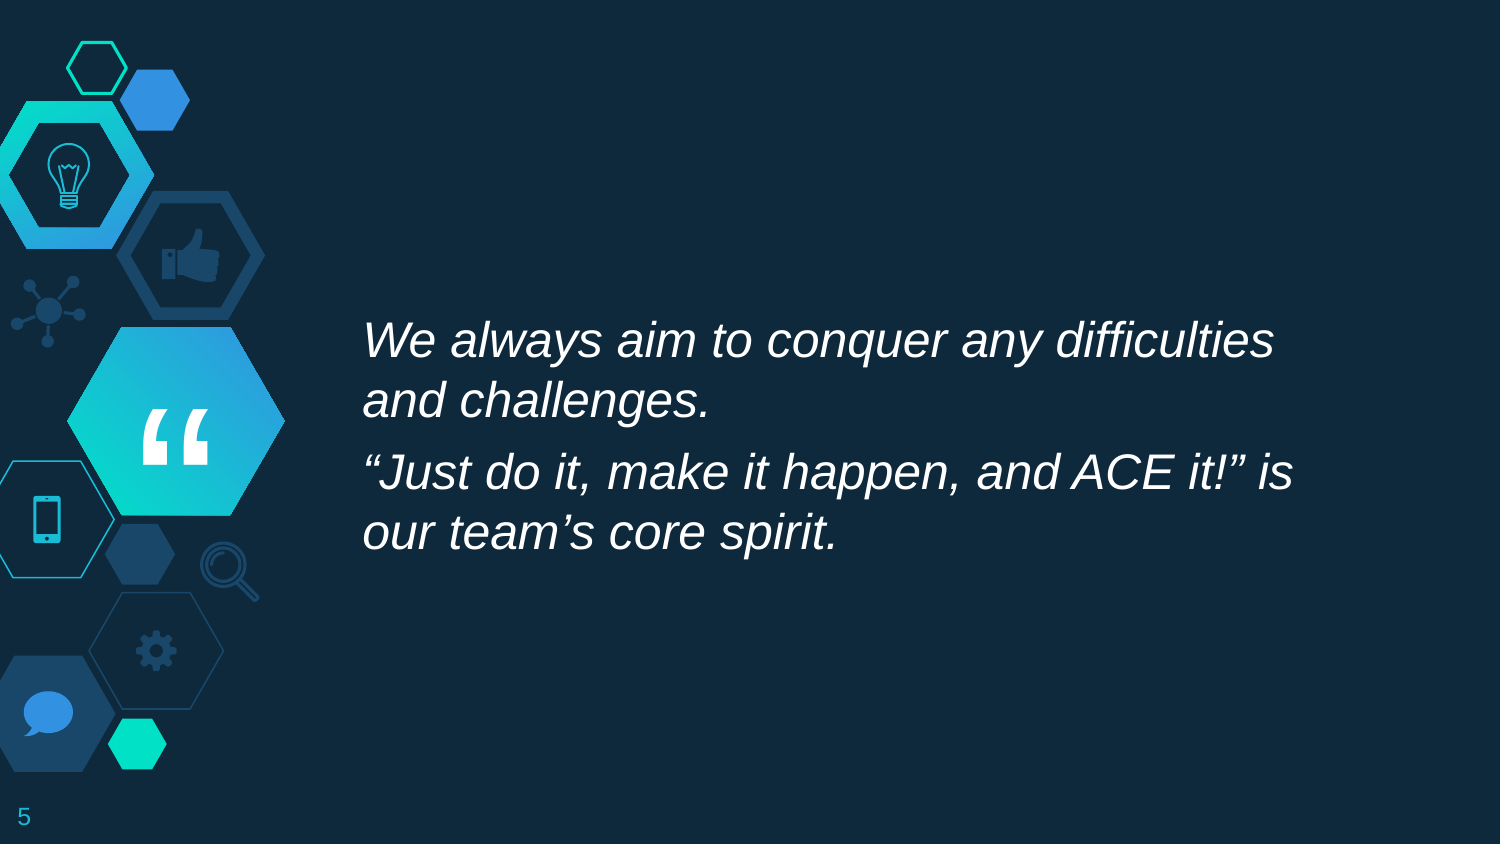

We always aim to conquer any difficulties and challenges.
“Just do it, make it happen, and ACE it!” is our team’s core spirit.

5